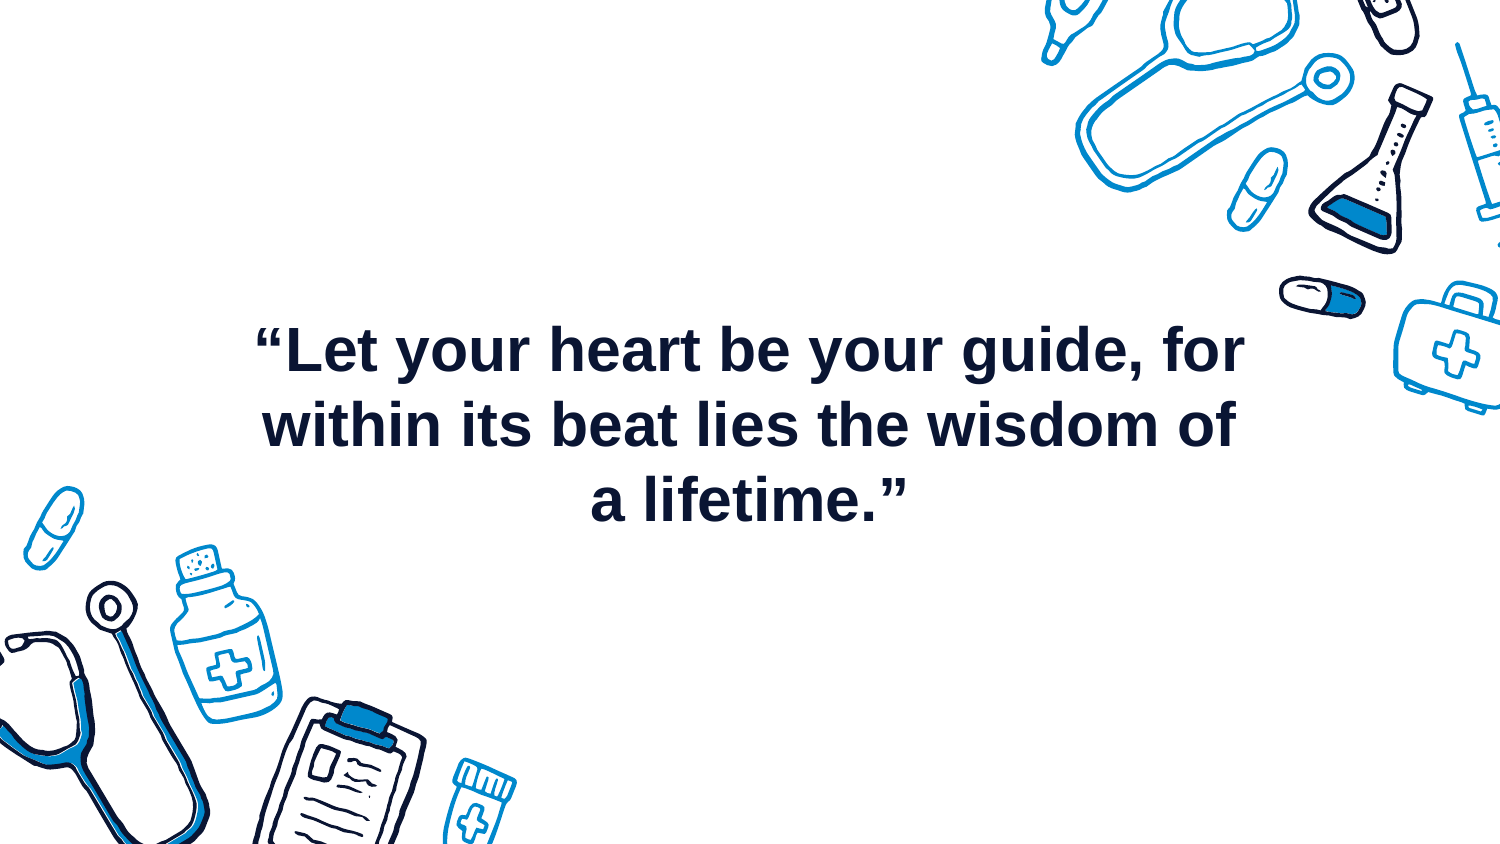

# “Let your heart be your guide, for within its beat lies the wisdom of a lifetime.”